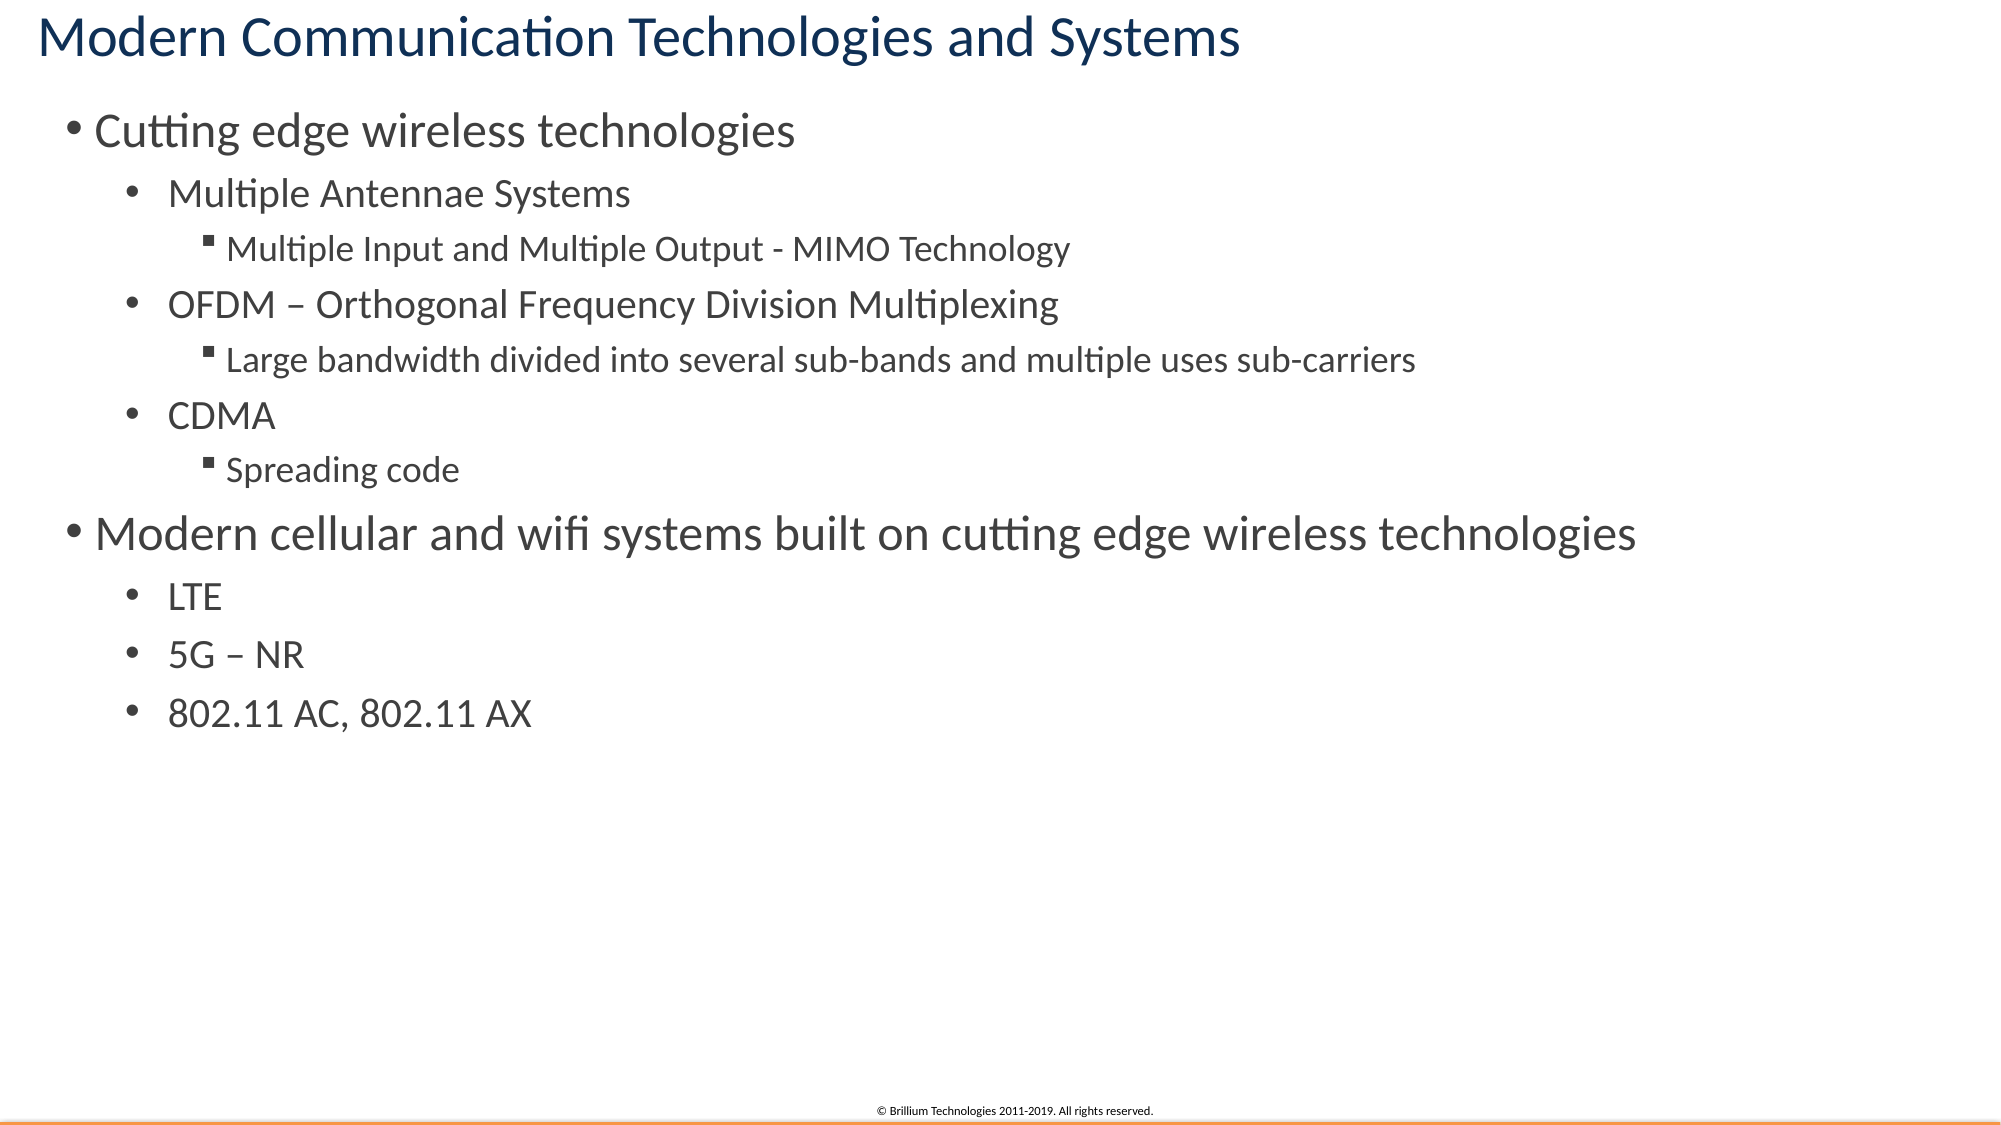

# Modern Communication Technologies and Systems
Cutting edge wireless technologies
Multiple Antennae Systems
Multiple Input and Multiple Output - MIMO Technology
OFDM – Orthogonal Frequency Division Multiplexing
Large bandwidth divided into several sub-bands and multiple uses sub-carriers
CDMA
Spreading code
Modern cellular and wifi systems built on cutting edge wireless technologies
LTE
5G – NR
802.11 AC, 802.11 AX